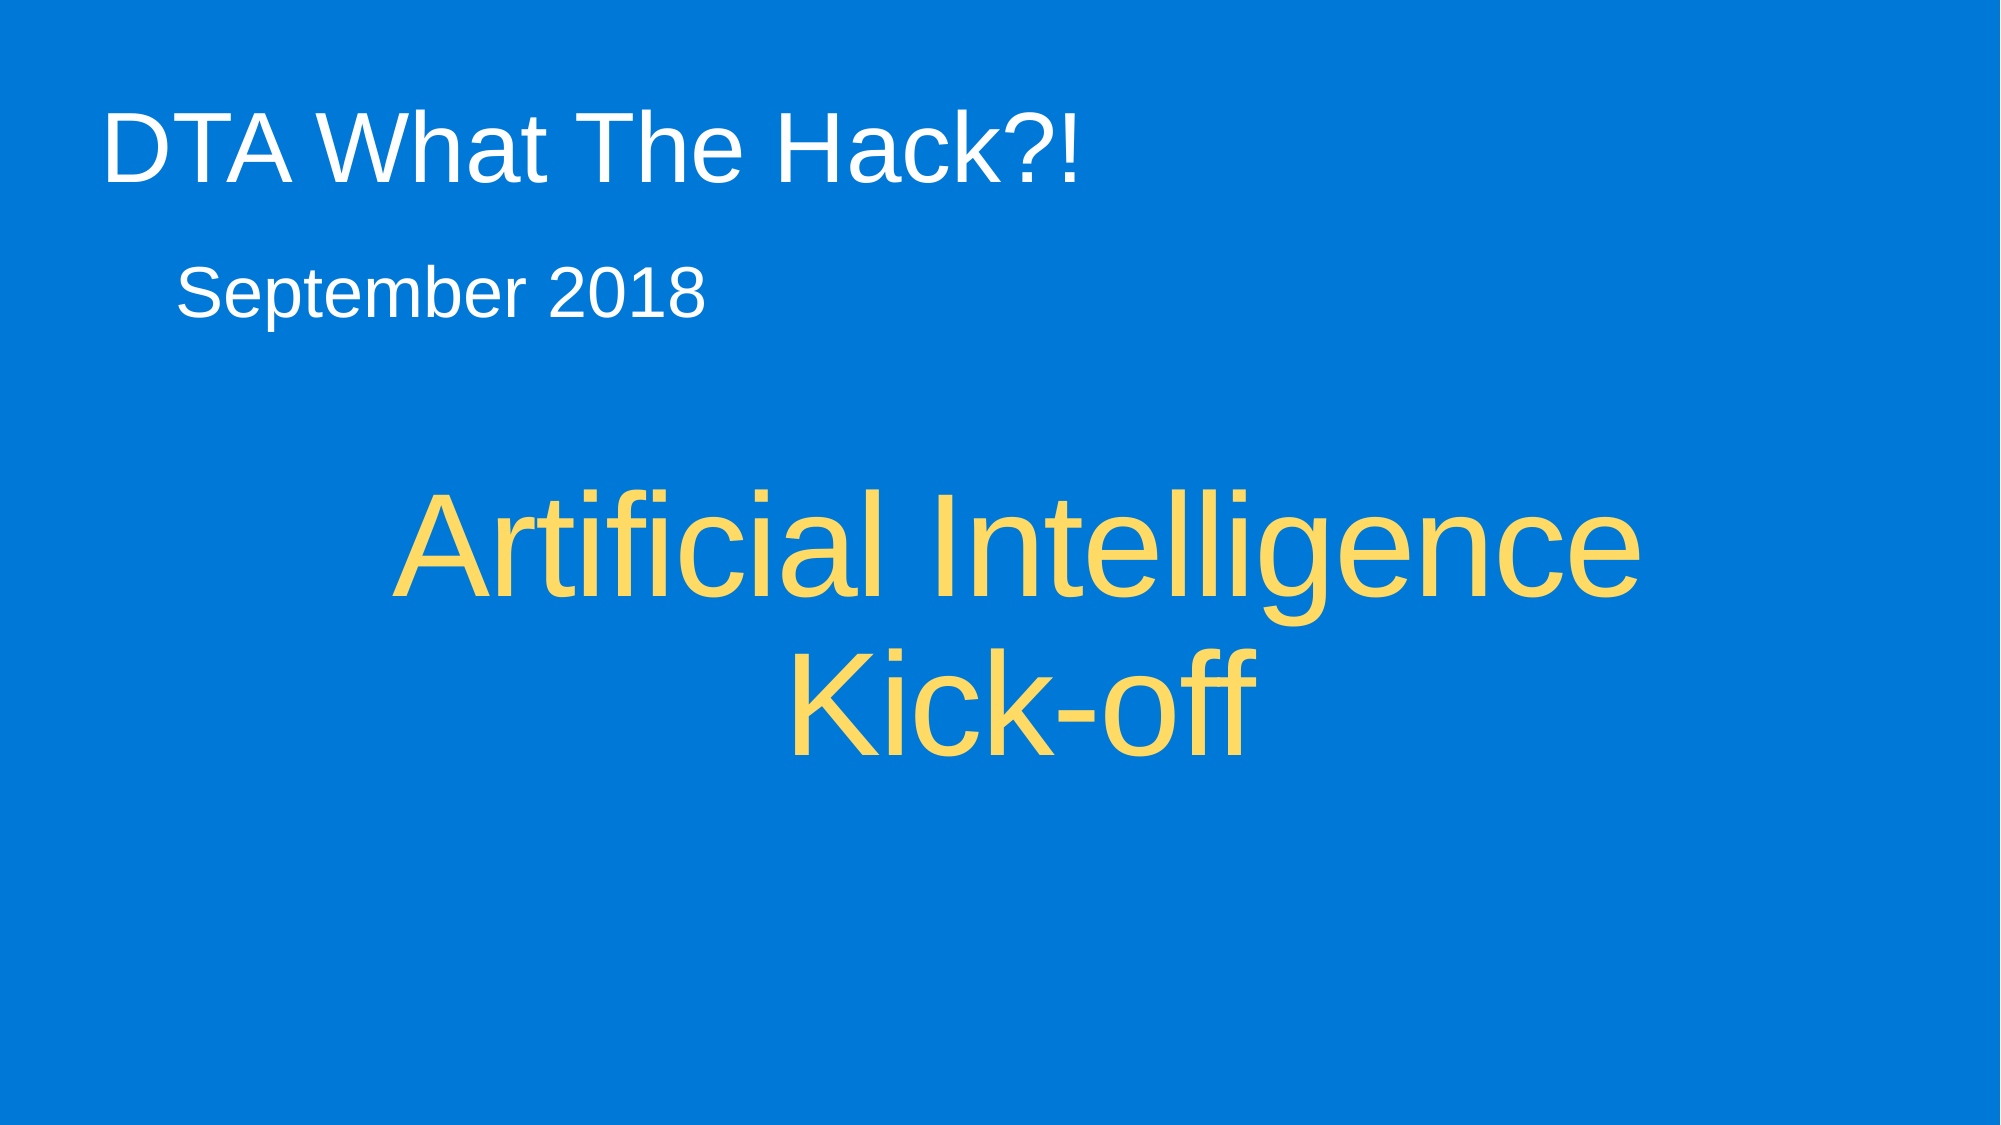

DTA What The Hack?!
September 2018
# Artificial Intelligence Kick-off